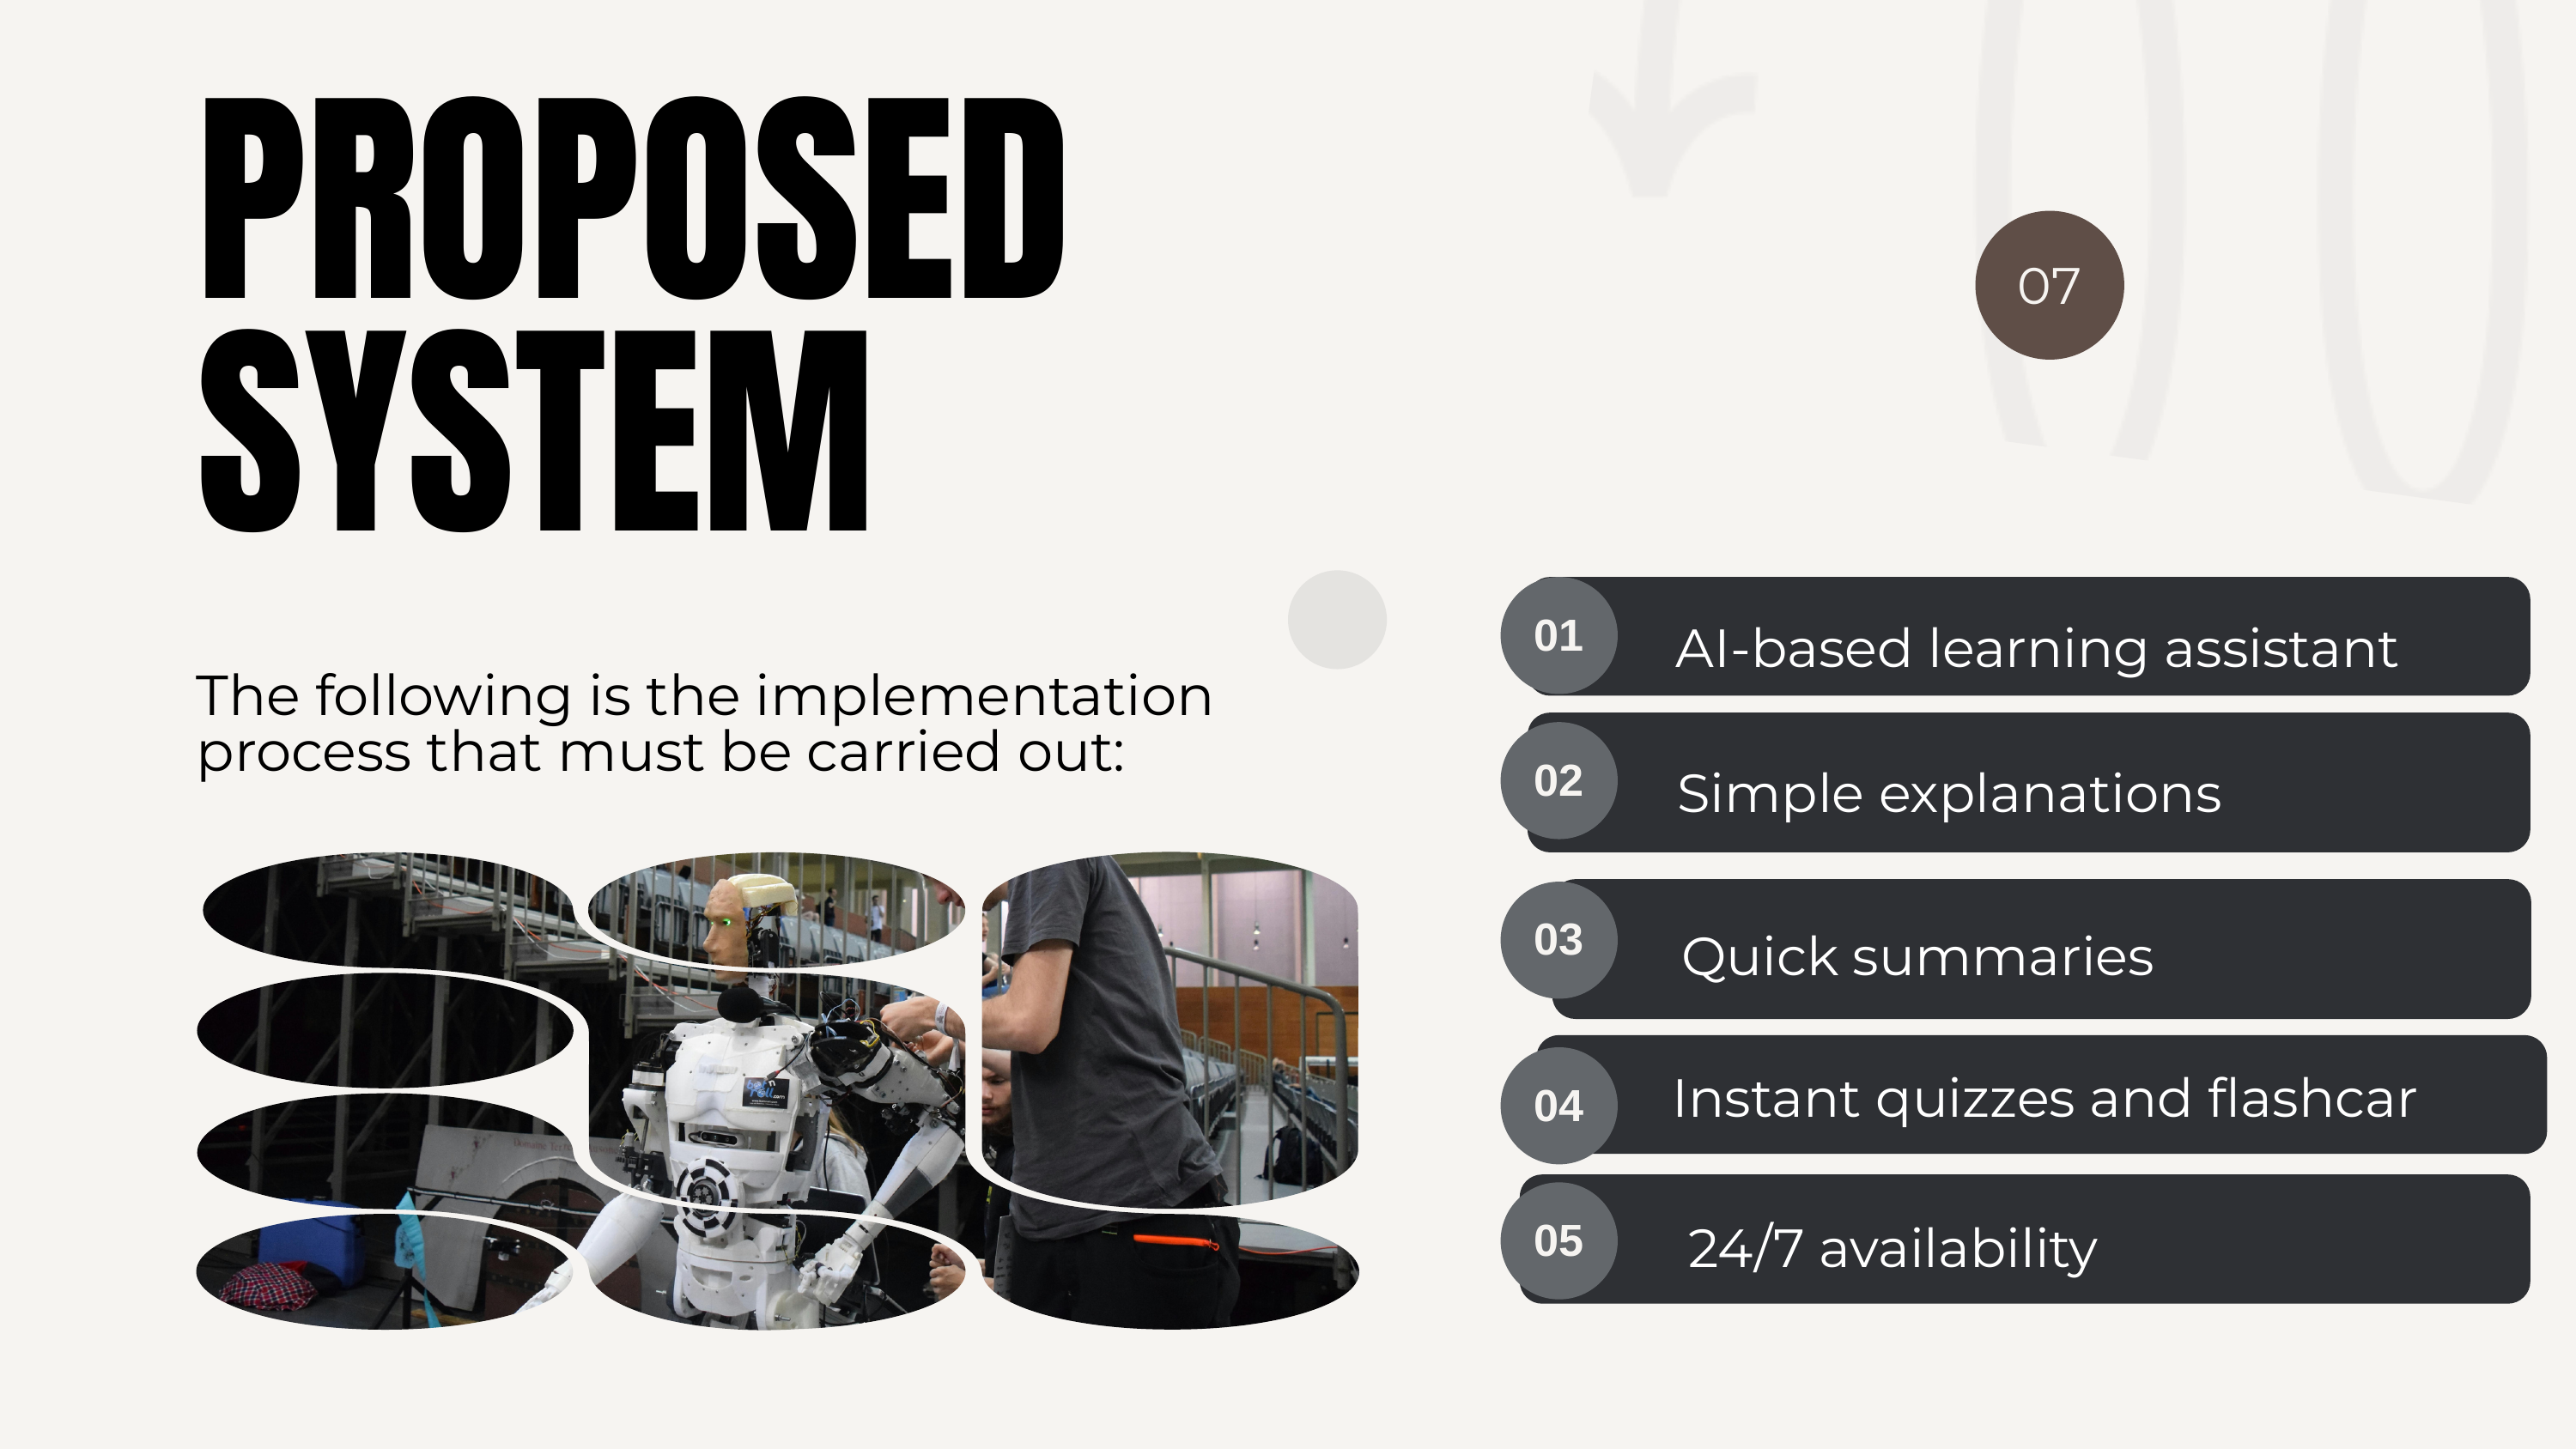

PROPOSED SYSTEM

07

AI-based learning assistant
01
The following is the implementation process that must be carried out:

Simple explanations
02

Quick summaries
03

Instant quizzes and flashcar
04

24/7 availability
05